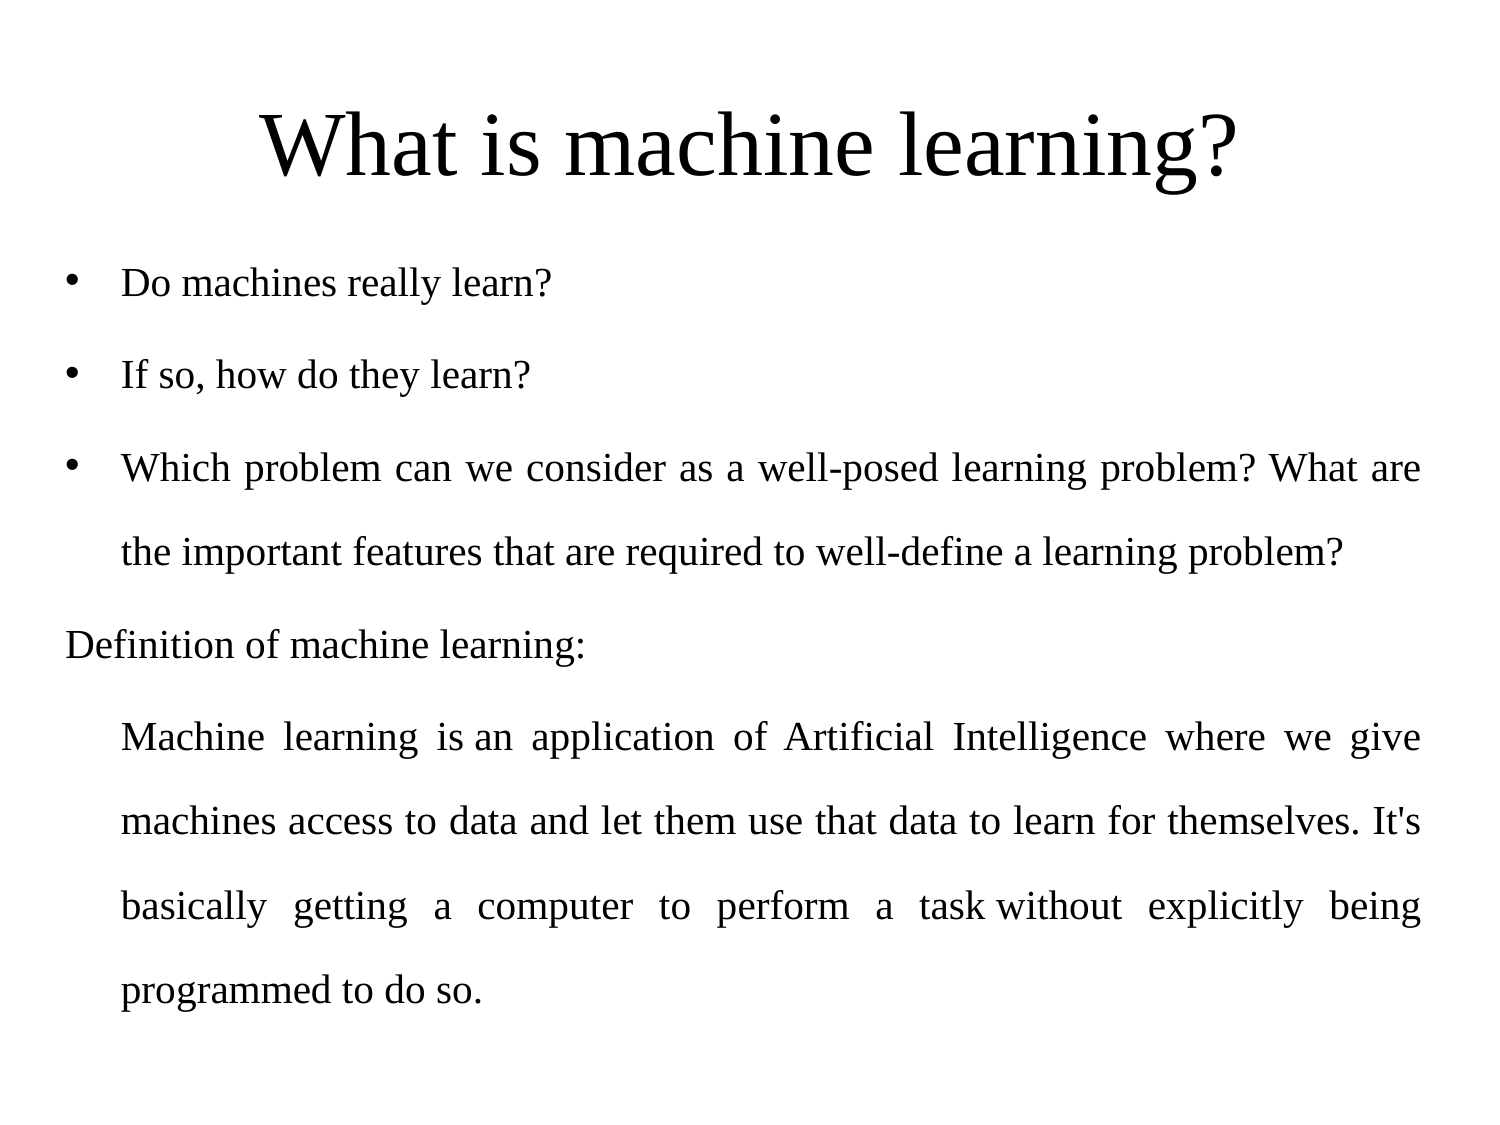

# What is machine learning?
Do machines really learn?
If so, how do they learn?
Which problem can we consider as a well-posed learning problem? What are the important features that are required to well-define a learning problem?
Definition of machine learning:
		Machine learning is an application of Artificial Intelligence where we give machines access to data and let them use that data to learn for themselves. It's basically getting a computer to perform a task without explicitly being programmed to do so.